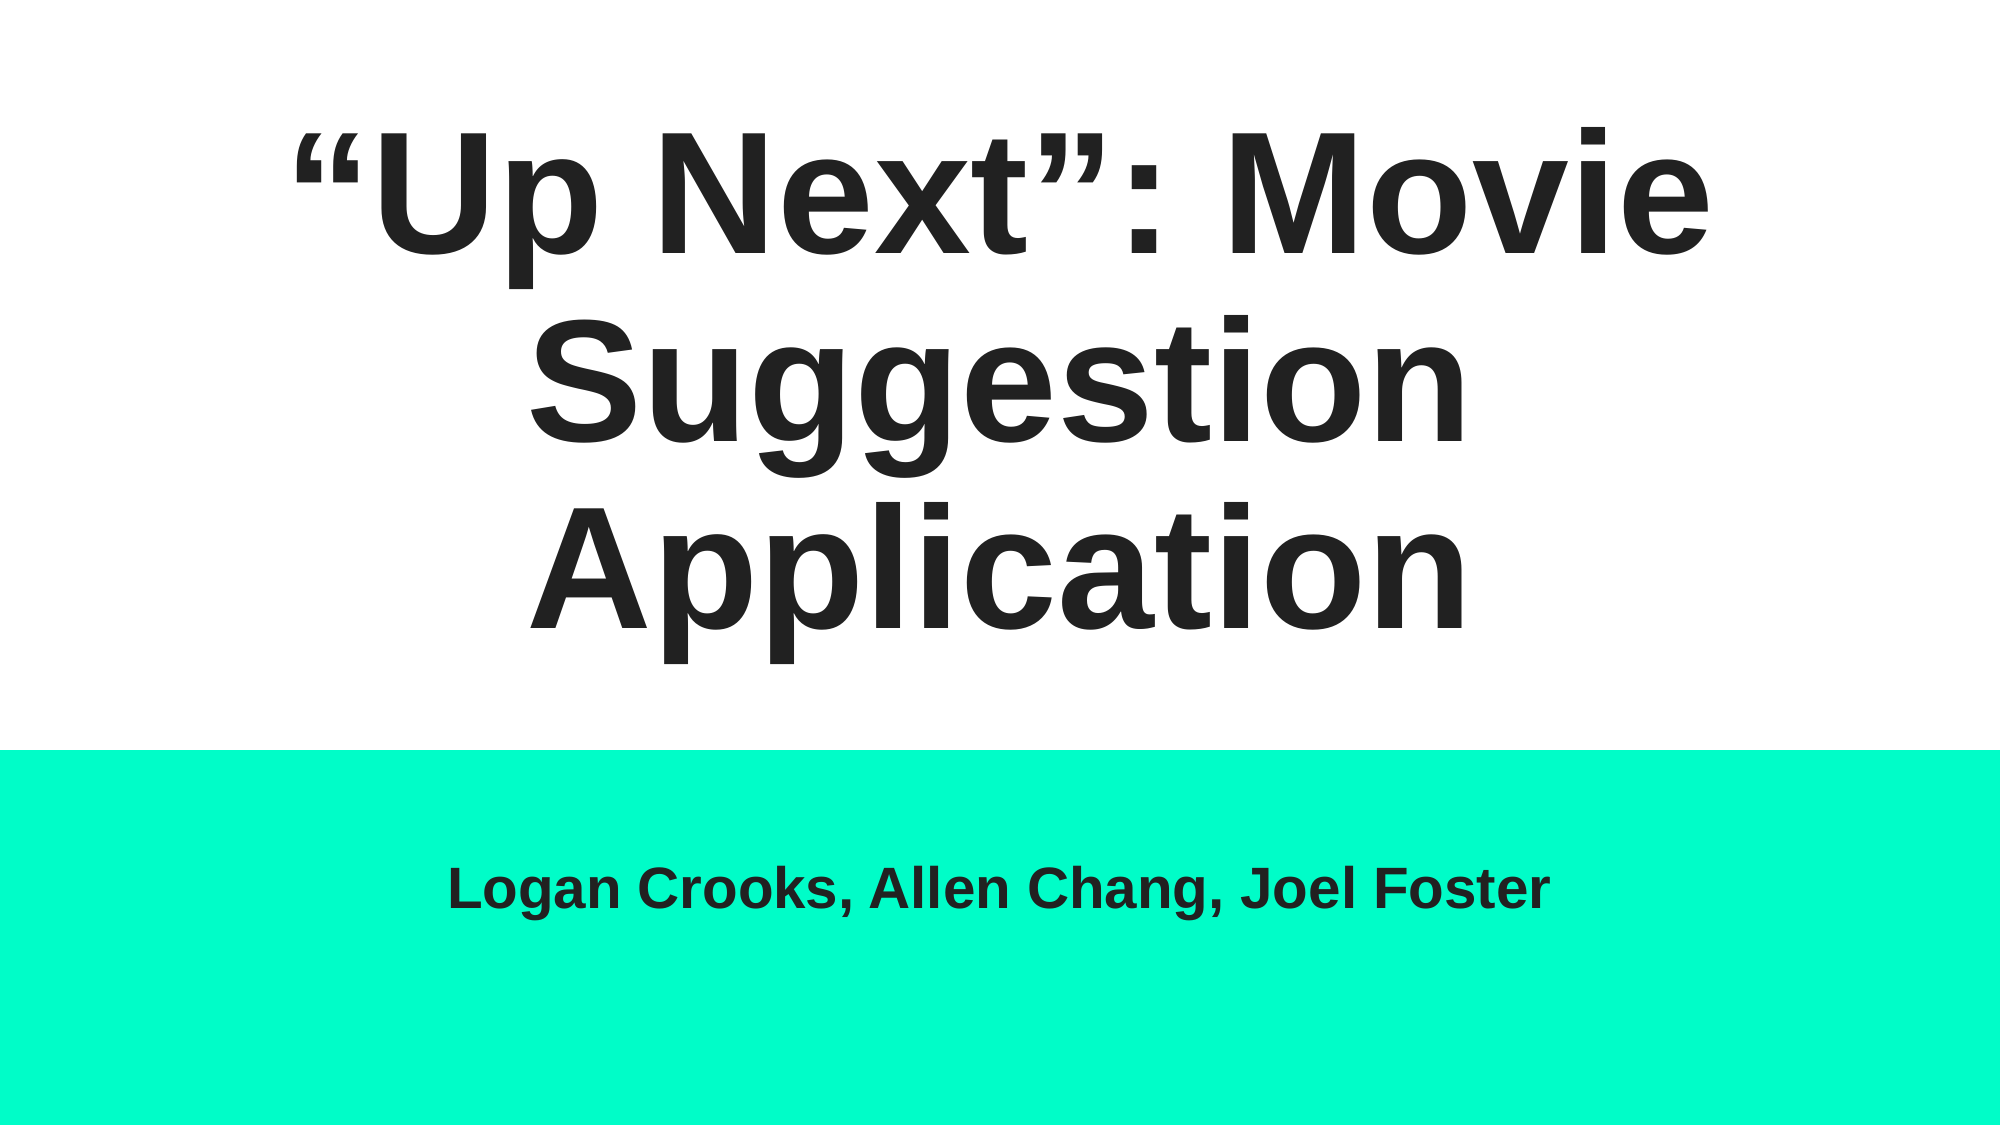

# “Up Next”: Movie Suggestion Application
Logan Crooks, Allen Chang, Joel Foster